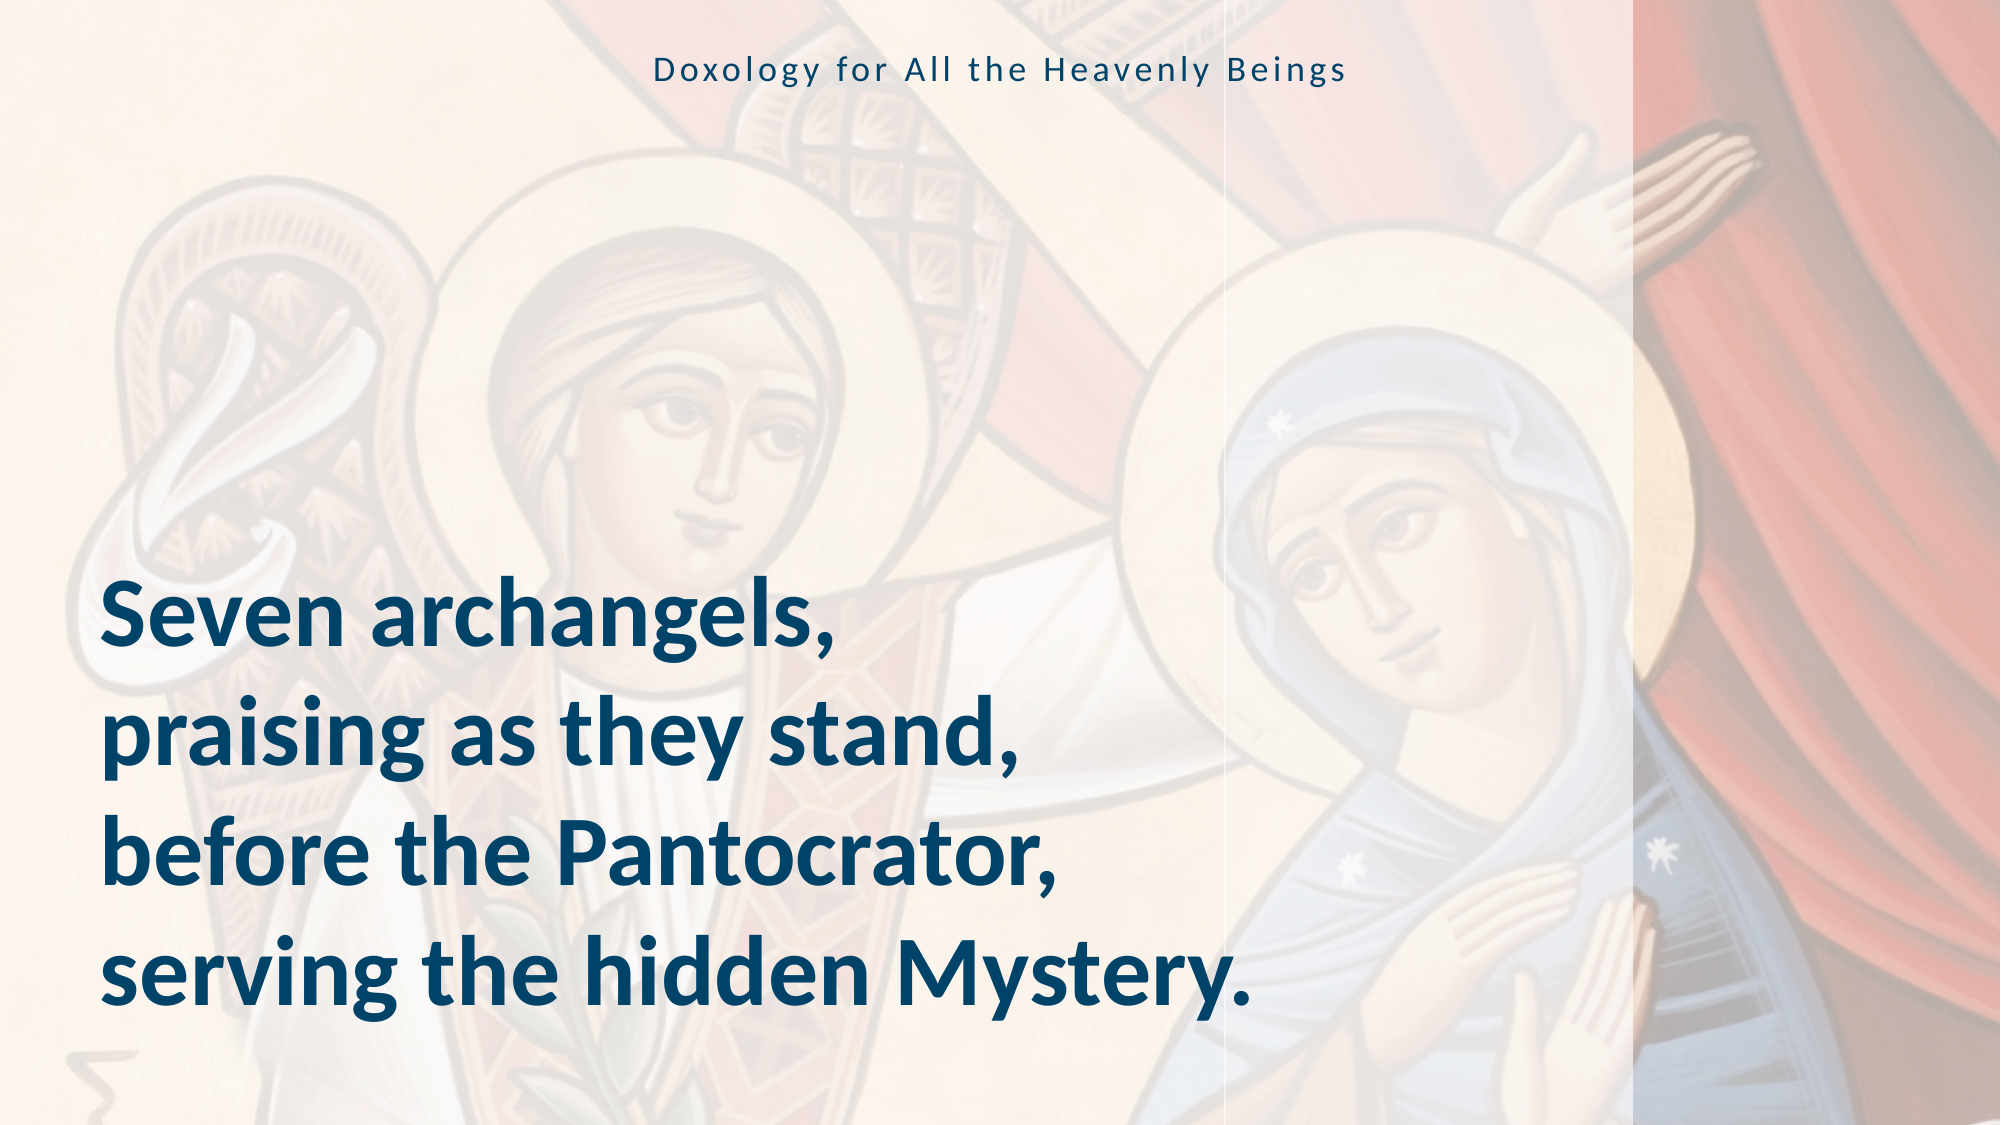

Doxology for All the Heavenly Beings

Seven archangels,
praising as they stand,
before the Pantocrator,
serving the hidden Mystery.